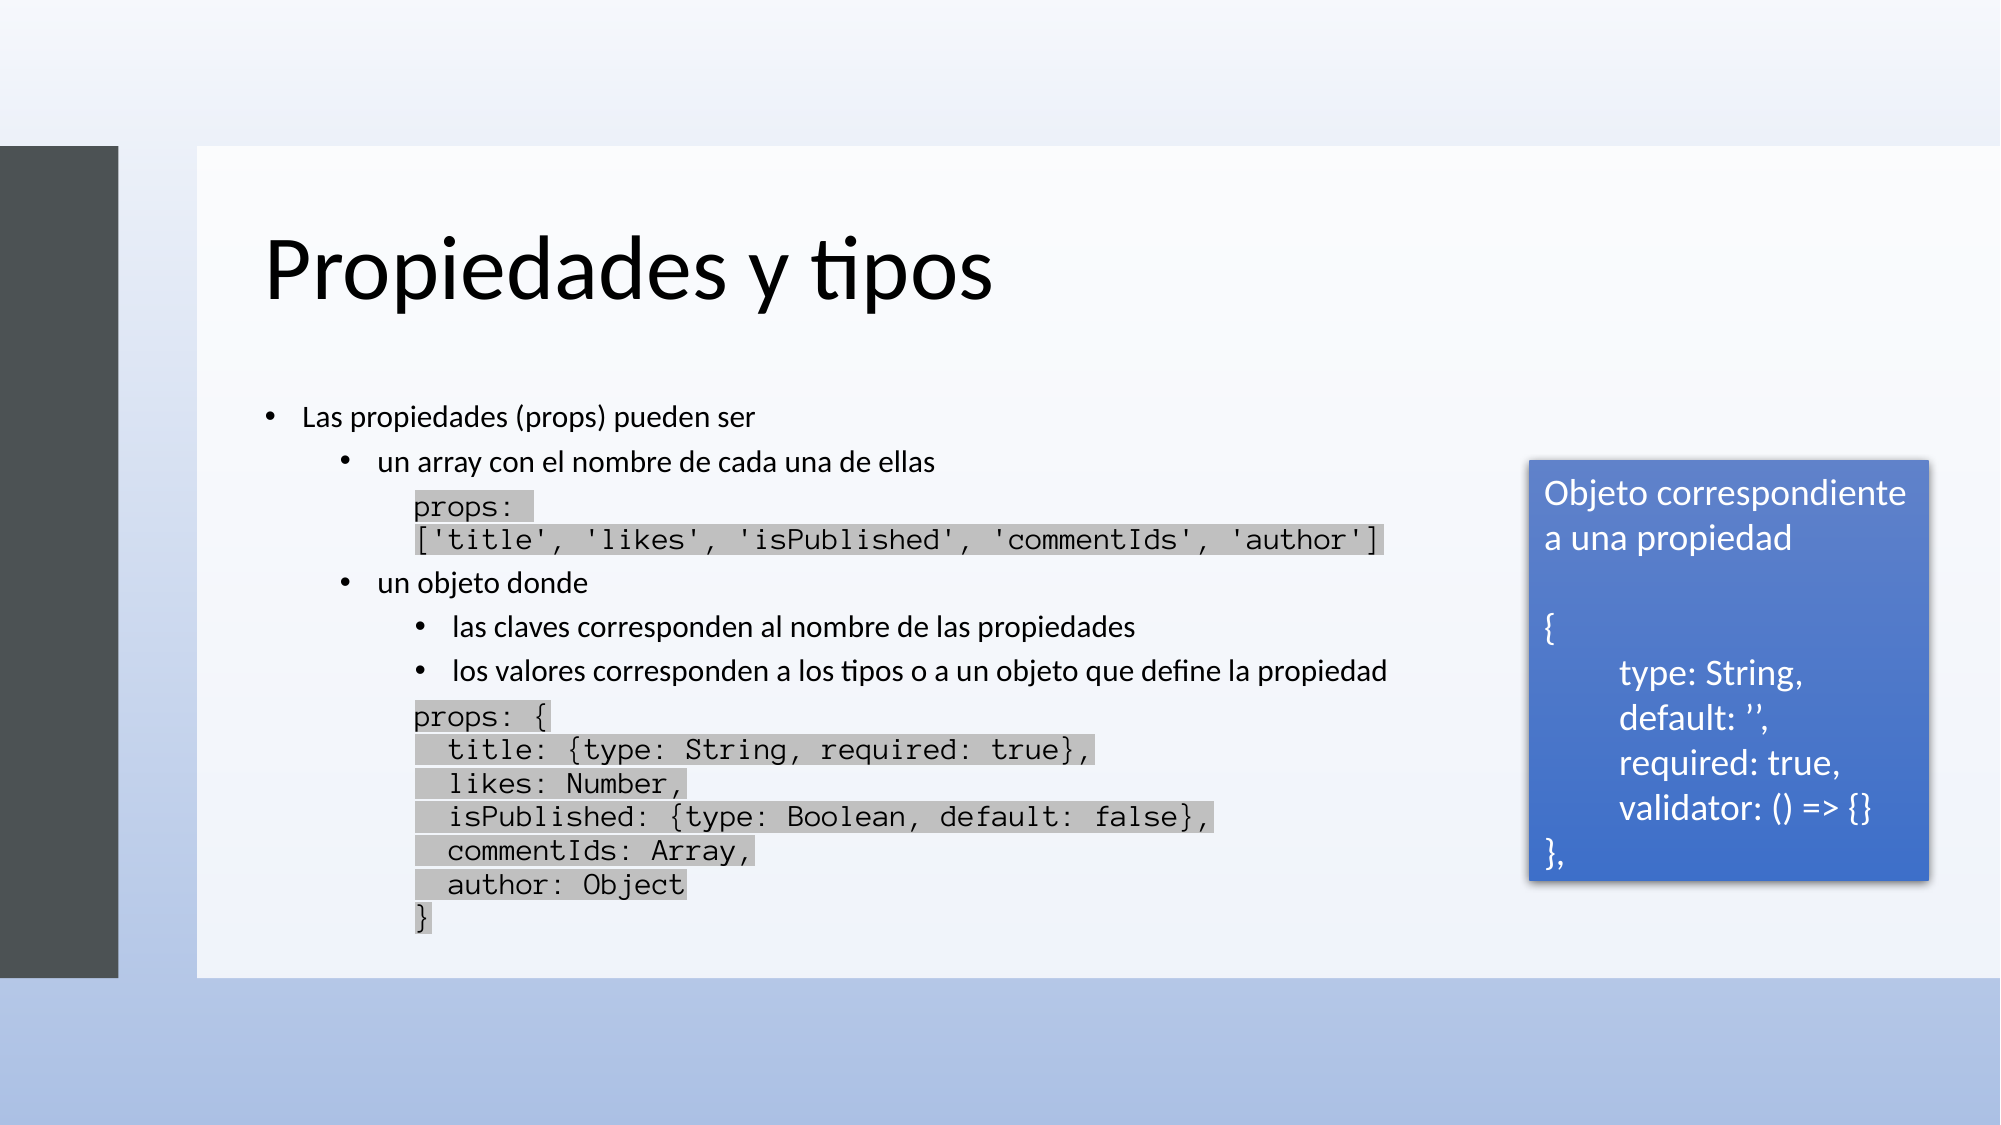

# Propiedades y tipos
Las propiedades (props) pueden ser
un array con el nombre de cada una de ellas
props:
['title', 'likes', 'isPublished', 'commentIds', 'author']
un objeto donde
las claves corresponden al nombre de las propiedades
los valores corresponden a los tipos o a un objeto que define la propiedad
props: {
  title: {type: String, required: true},
  likes: Number,
  isPublished: {type: Boolean, default: false},
  commentIds: Array,
  author: Object
}

Objeto correspondiente a una propiedad

{
type: String,
default: ’’, required: true,
validator: () => {}
},